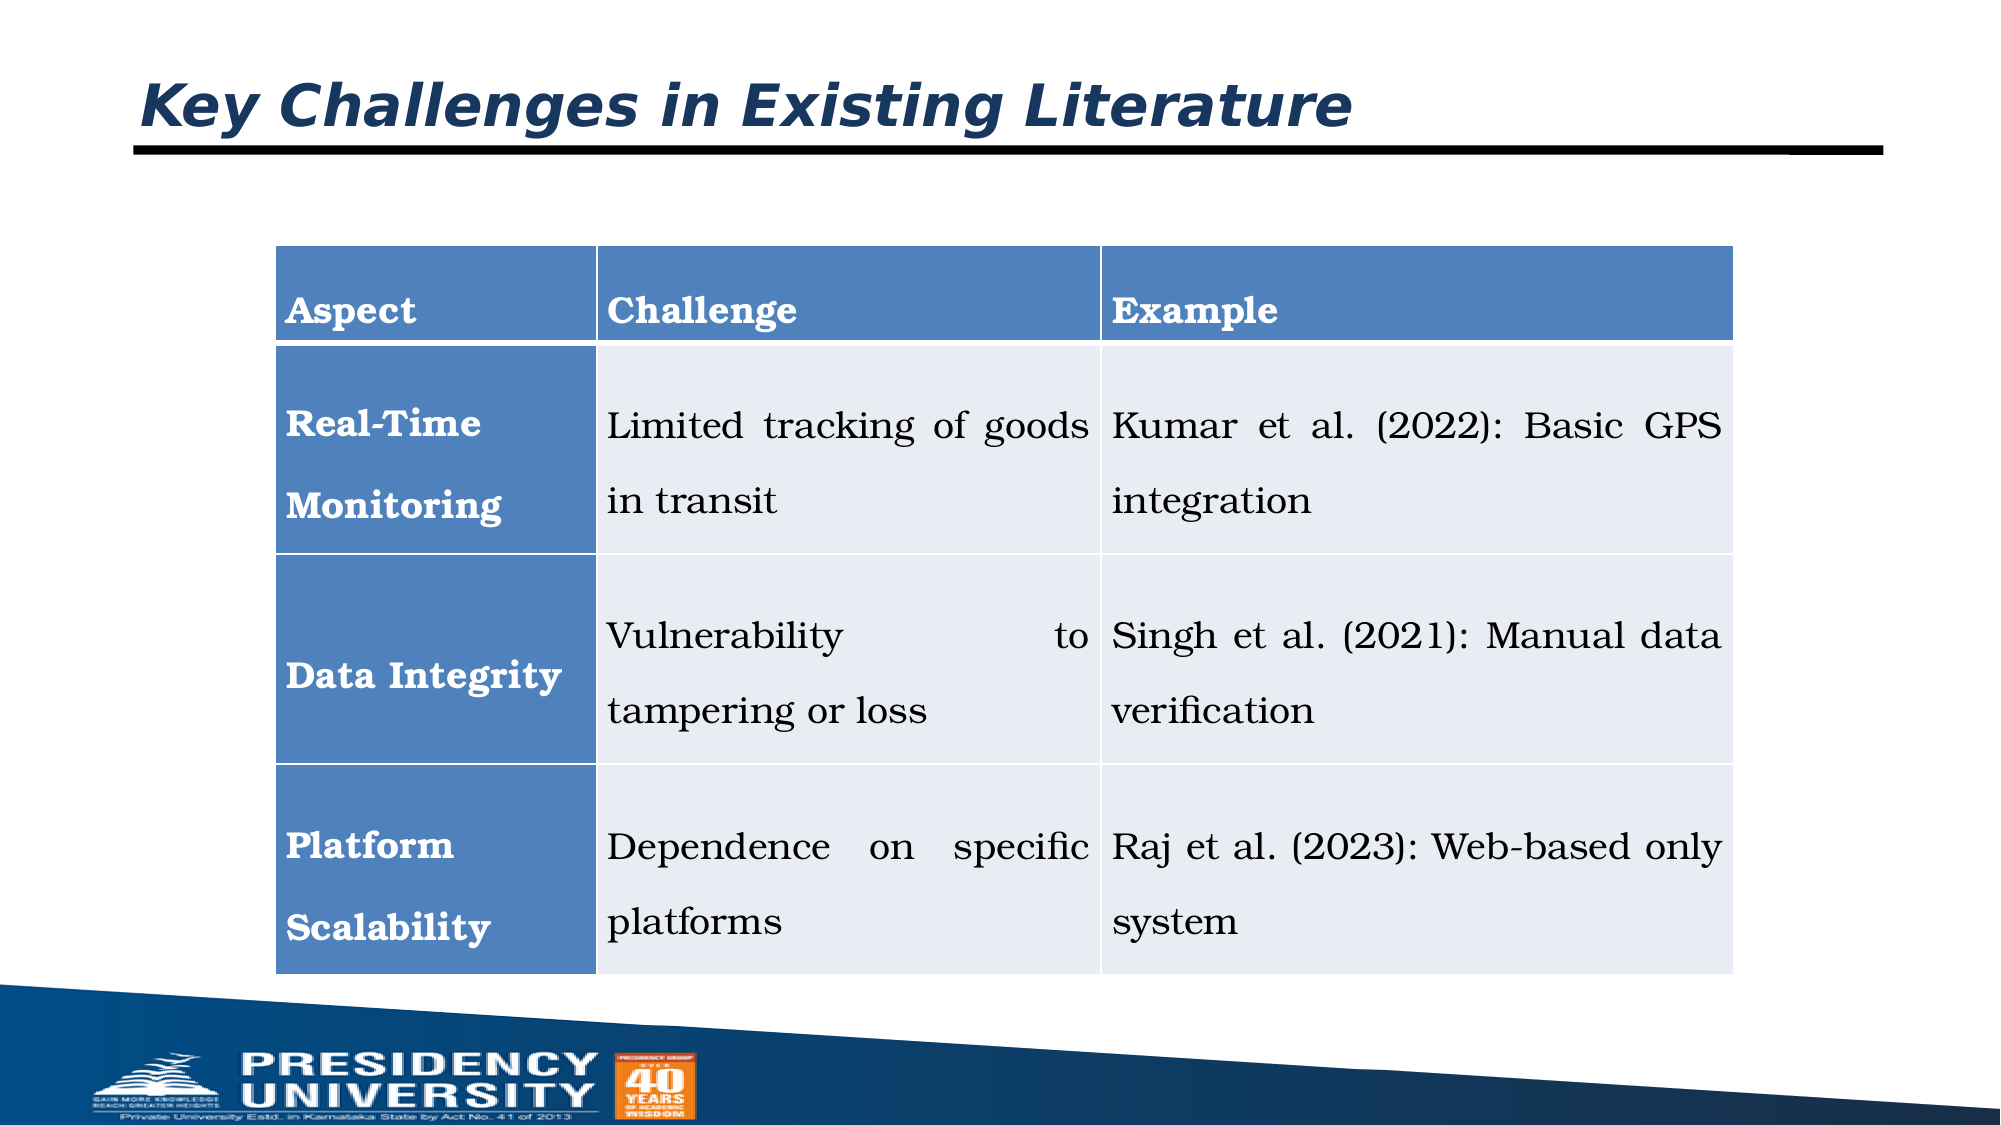

# Key Challenges in Existing Literature
| Aspect | Challenge | Example |
| --- | --- | --- |
| Real-Time Monitoring | Limited tracking of goods in transit | Kumar et al. (2022): Basic GPS integration |
| Data Integrity | Vulnerability to tampering or loss | Singh et al. (2021): Manual data verification |
| Platform Scalability | Dependence on specific platforms | Raj et al. (2023): Web-based only system |